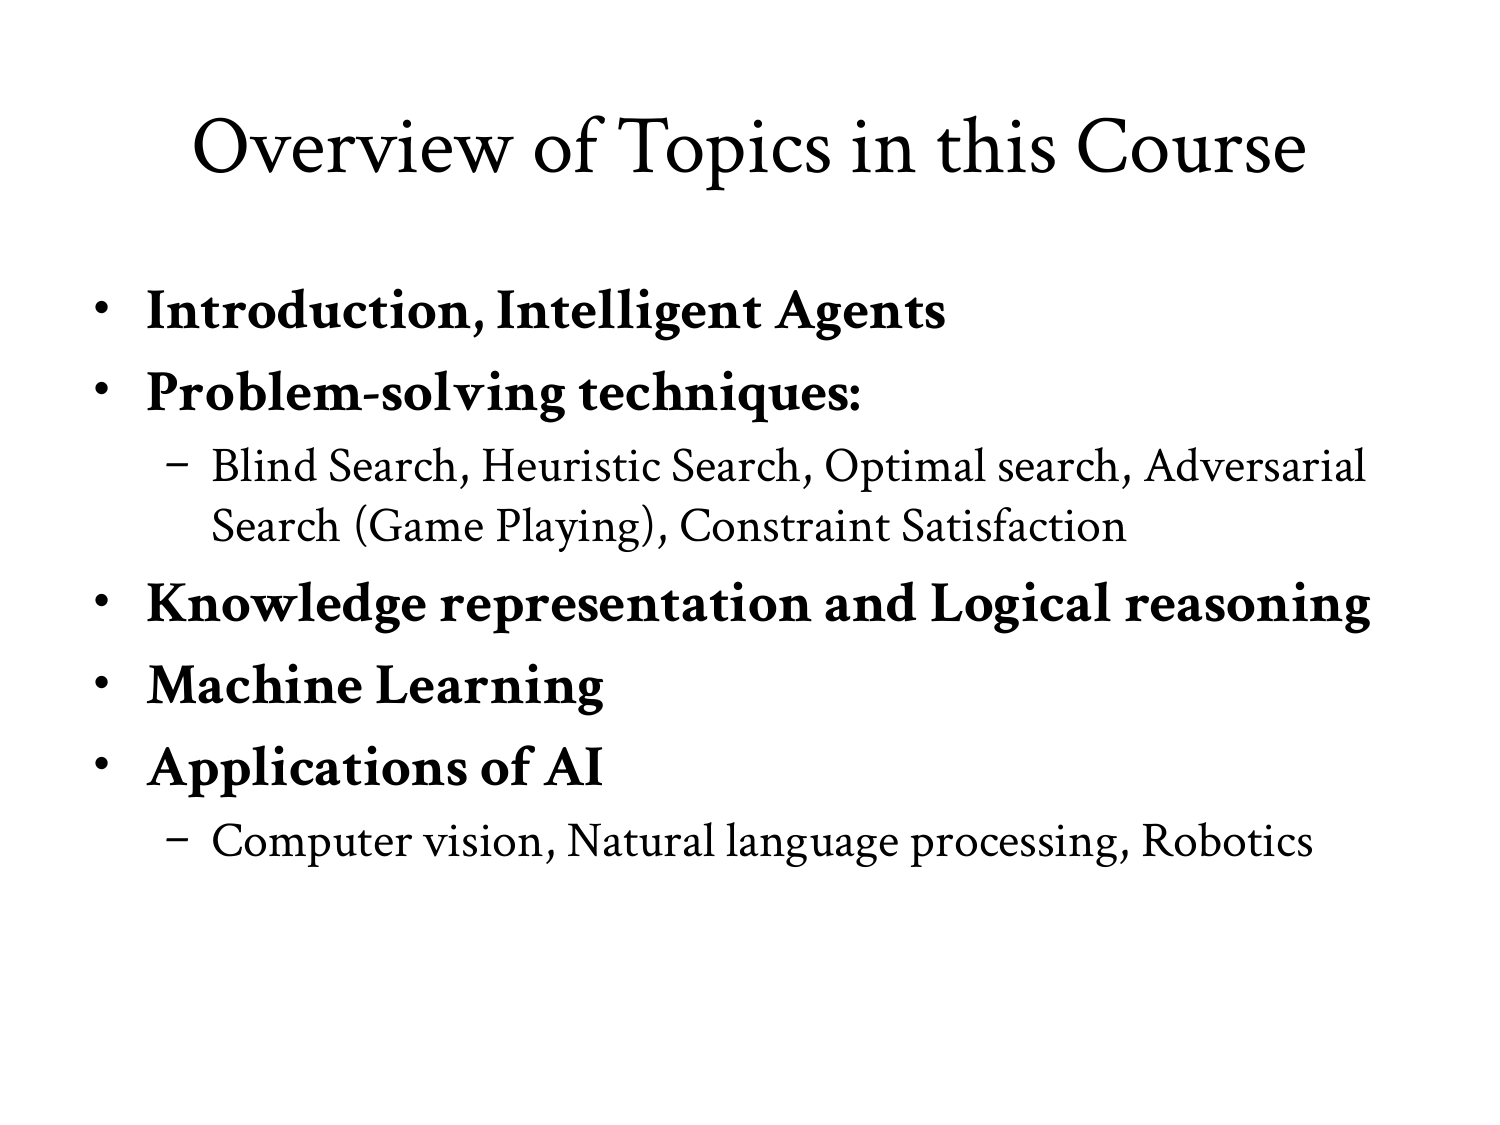

# Overview of Topics in this Course
Introduction, Intelligent Agents
Problem-solving techniques:
Blind Search, Heuristic Search, Optimal search, Adversarial Search (Game Playing), Constraint Satisfaction
Knowledge representation and Logical reasoning
Machine Learning
Applications of AI
Computer vision, Natural language processing, Robotics